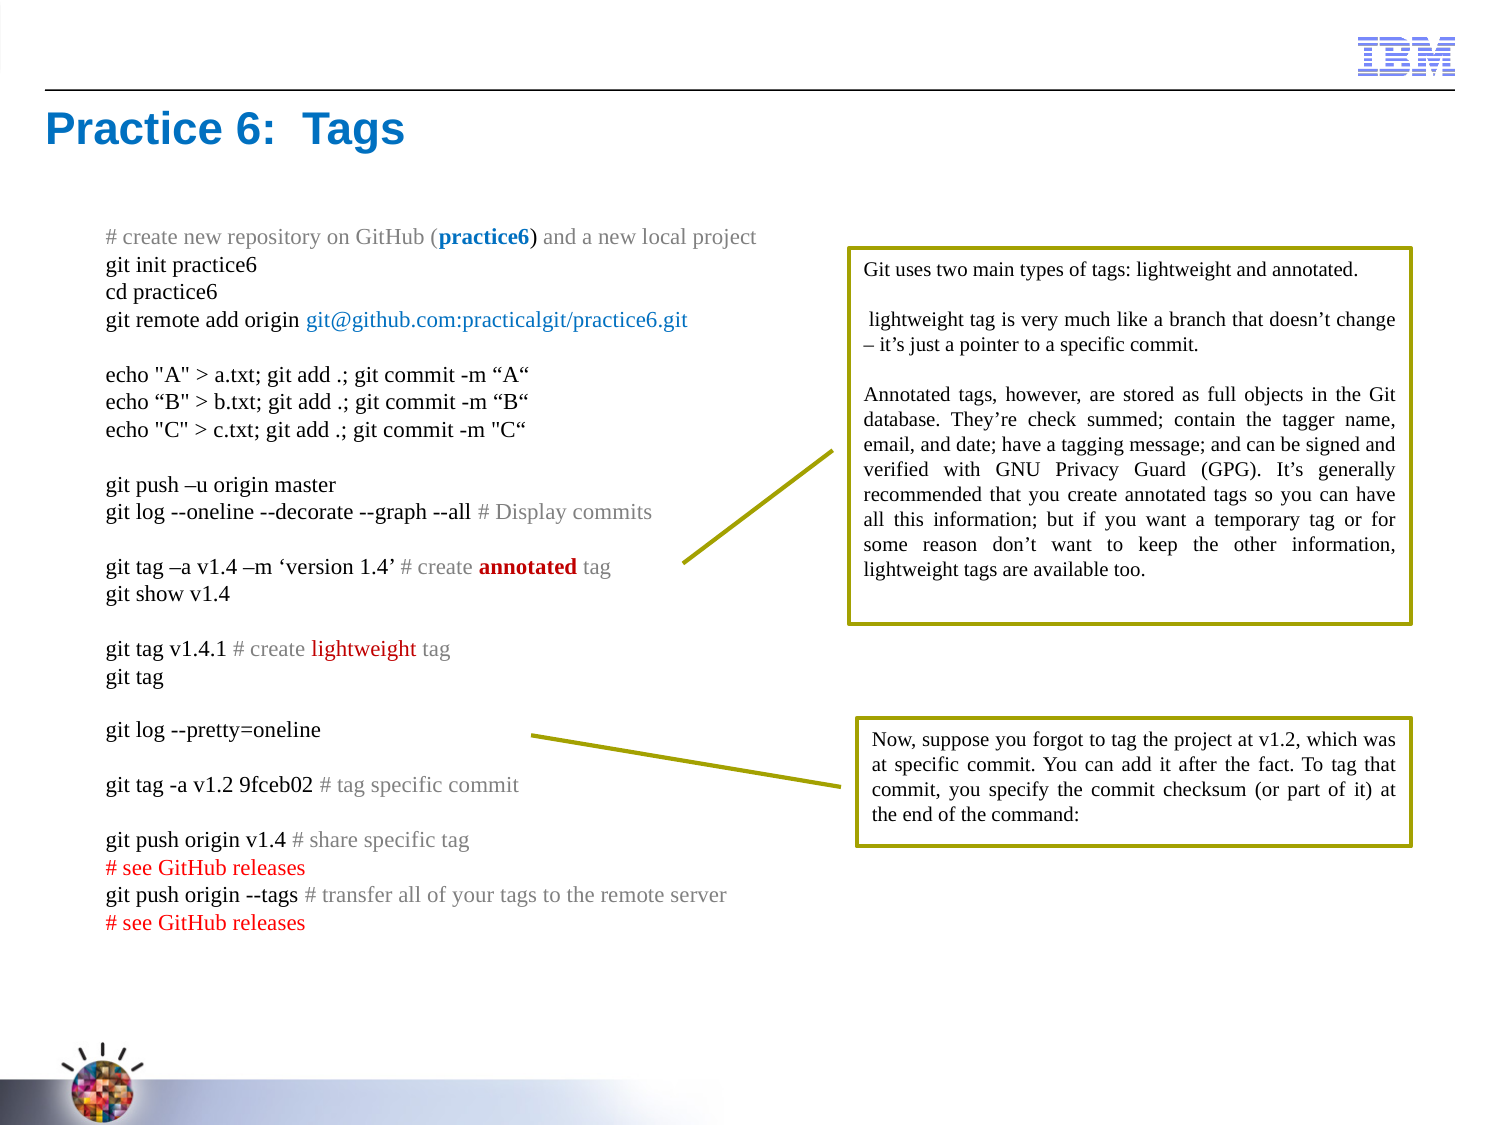

Practice 6:  Tags
# create new repository on GitHub (practice6) and a new local project
git init practice6
cd practice6
git remote add origin git@github.com:practicalgit/practice6.git

echo "A" > a.txt; git add .; git commit -m “A“
echo “B" > b.txt; git add .; git commit -m “B“
echo "C" > c.txt; git add .; git commit -m "C“

git push –u origin master
git log --oneline --decorate --graph --all # Display commits

git tag –a v1.4 –m ‘version 1.4’ # create annotated tag
git show v1.4

git tag v1.4.1 # create lightweight tag
git tag

git log --pretty=oneline

git tag -a v1.2 9fceb02 # tag specific commit

git push origin v1.4 # share specific tag
# see GitHub releases
git push origin --tags # transfer all of your tags to the remote server
# see GitHub releases
Git uses two main types of tags: lightweight and annotated.

 lightweight tag is very much like a branch that doesn’t change – it’s just a pointer to a specific commit.

Annotated tags, however, are stored as full objects in the Git database. They’re check summed; contain the tagger name, email, and date; have a tagging message; and can be signed and verified with GNU Privacy Guard (GPG). It’s generally recommended that you create annotated tags so you can have all this information; but if you want a temporary tag or for some reason don’t want to keep the other information, lightweight tags are available too.
Now, suppose you forgot to tag the project at v1.2, which was at specific commit. You can add it after the fact. To tag that commit, you specify the commit checksum (or part of it) at the end of the command: